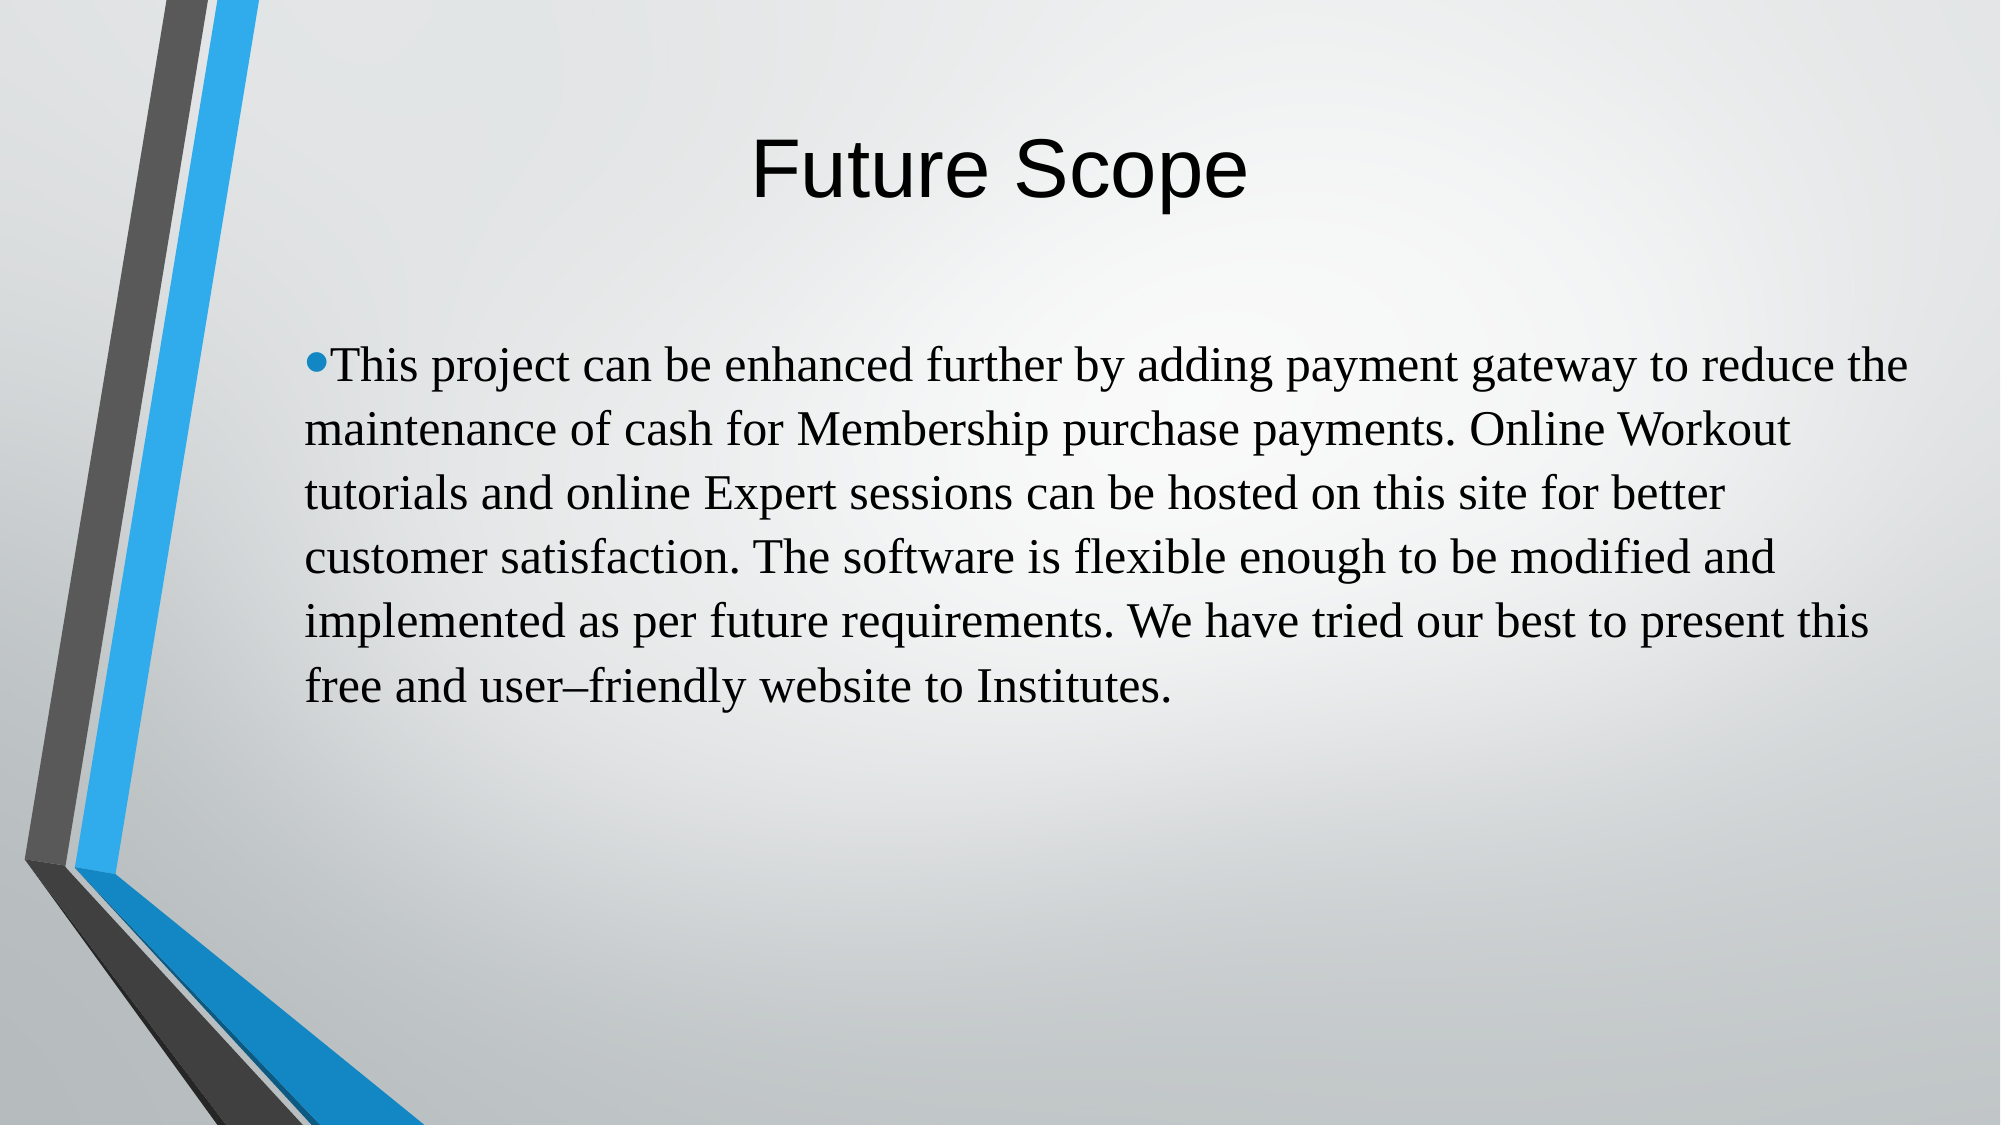

# Future Scope

This project can be enhanced further by adding payment gateway to reduce the maintenance of cash for Membership purchase payments. Online Workout tutorials and online Expert sessions can be hosted on this site for better customer satisfaction. The software is flexible enough to be modified and implemented as per future requirements. We have tried our best to present this free and user–friendly website to Institutes.